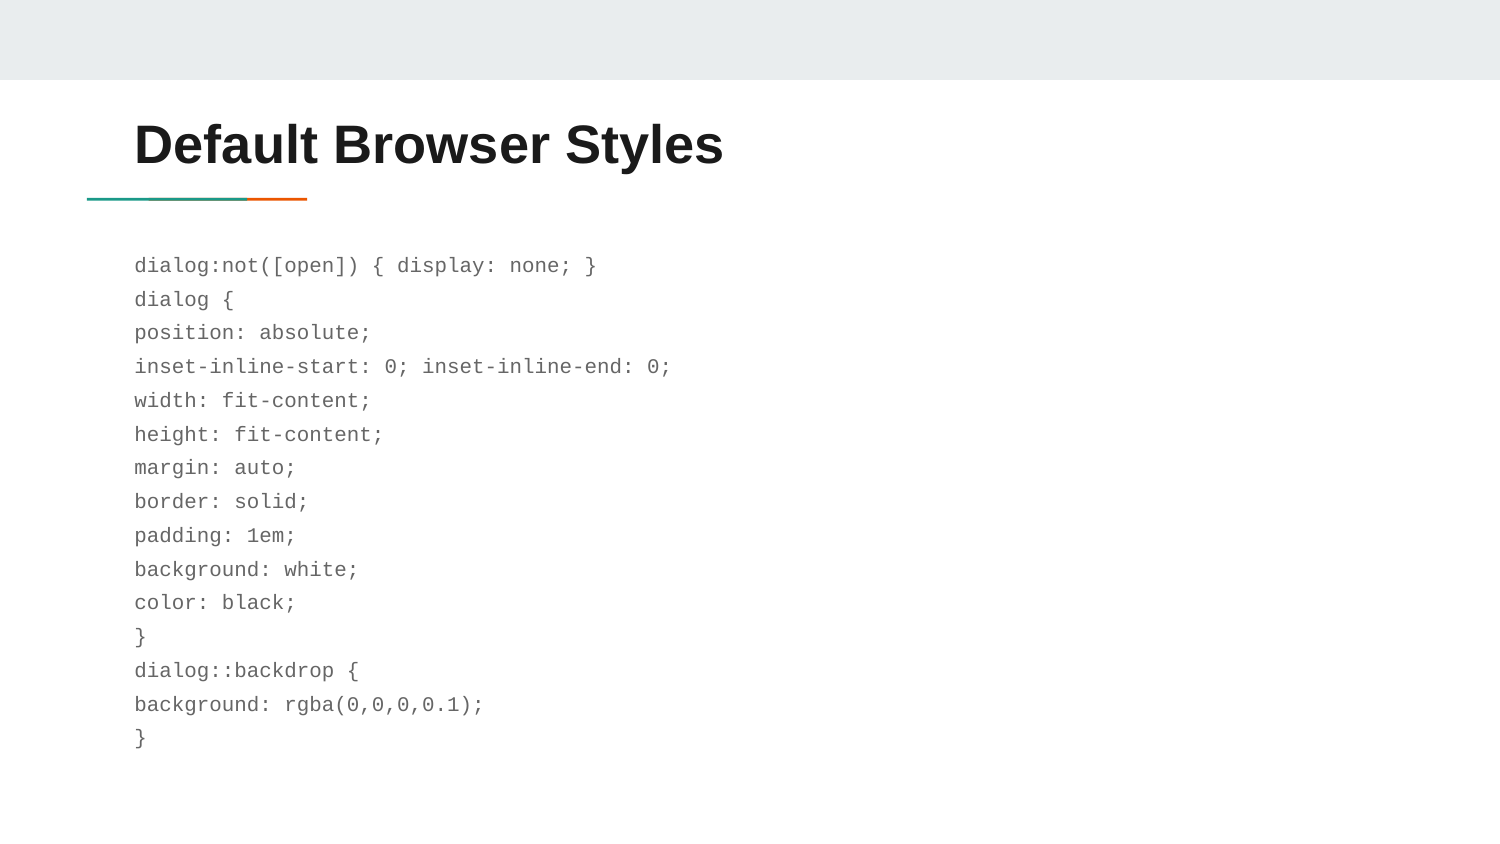

# Default Browser Styles
dialog:not([open]) { display: none; }
dialog {
position: absolute;
inset-inline-start: 0; inset-inline-end: 0;
width: fit-content;
height: fit-content;
margin: auto;
border: solid;
padding: 1em;
background: white;
color: black;
}
dialog::backdrop {
background: rgba(0,0,0,0.1);
}